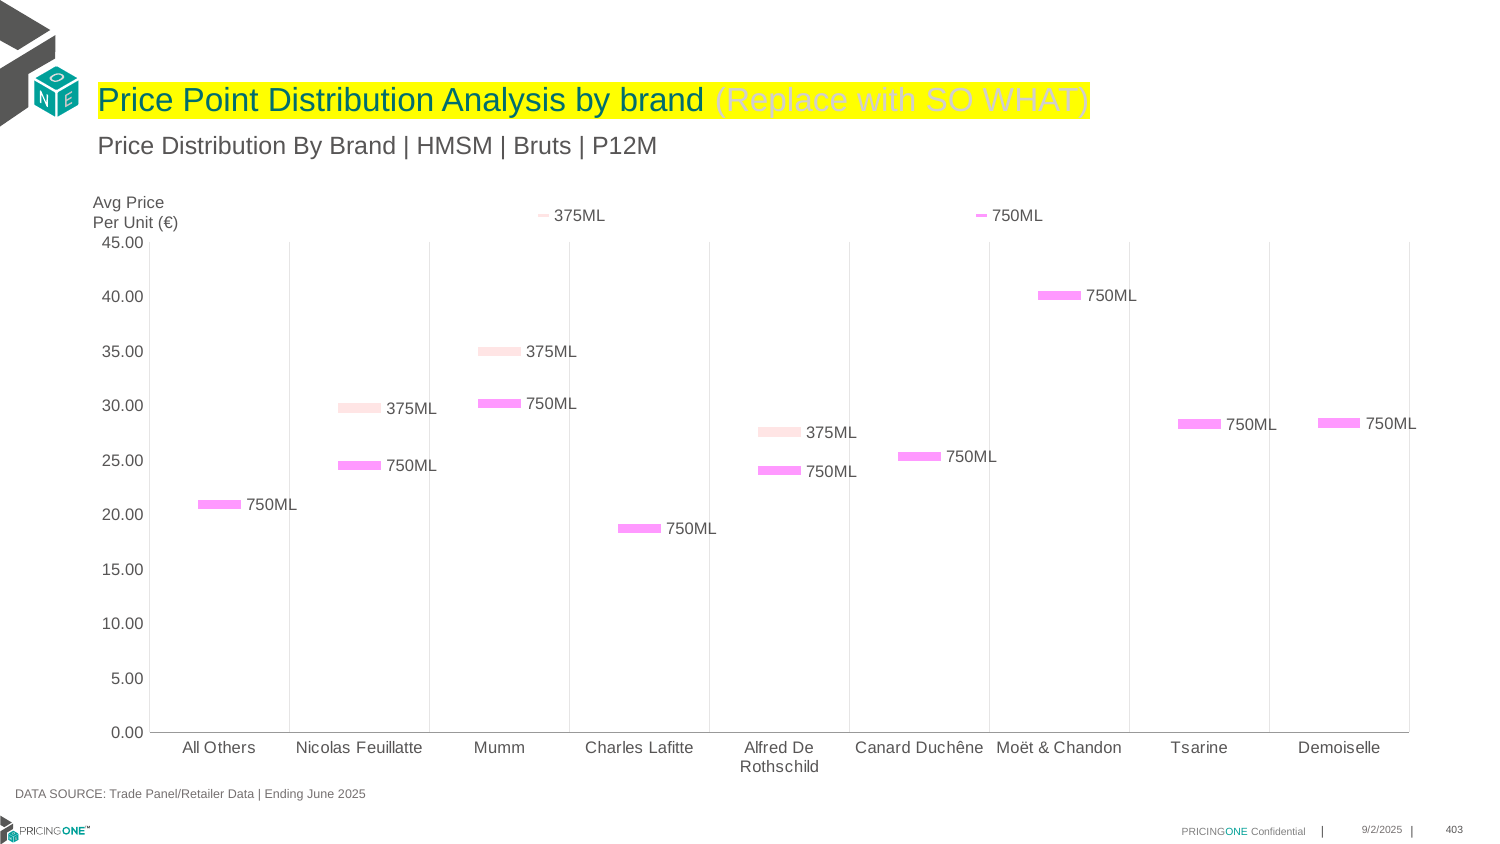

# Price Point Distribution Analysis by brand (Replace with SO WHAT)
Price Distribution By Brand | HMSM | Bruts | P12M

### Chart

| Category | 375ML | 750ML |
|---|---|---|
| All Others | None | 20.8951 |
| Nicolas Feuillatte | 29.7585 | 24.4722 |
| Mumm | 34.965 | 30.1785 |
| Charles Lafitte | None | 18.6833 |
| Alfred De Rothschild | 27.5641 | 24.0065 |
| Canard Duchêne | None | 25.3188 |
| Moët & Chandon | None | 40.1063 |
| Tsarine | None | 28.297 |
| Demoiselle | None | 28.3759 |
Avg Price
Per Unit (€)
DATA SOURCE: Trade Panel/Retailer Data | Ending June 2025
9/2/2025
403